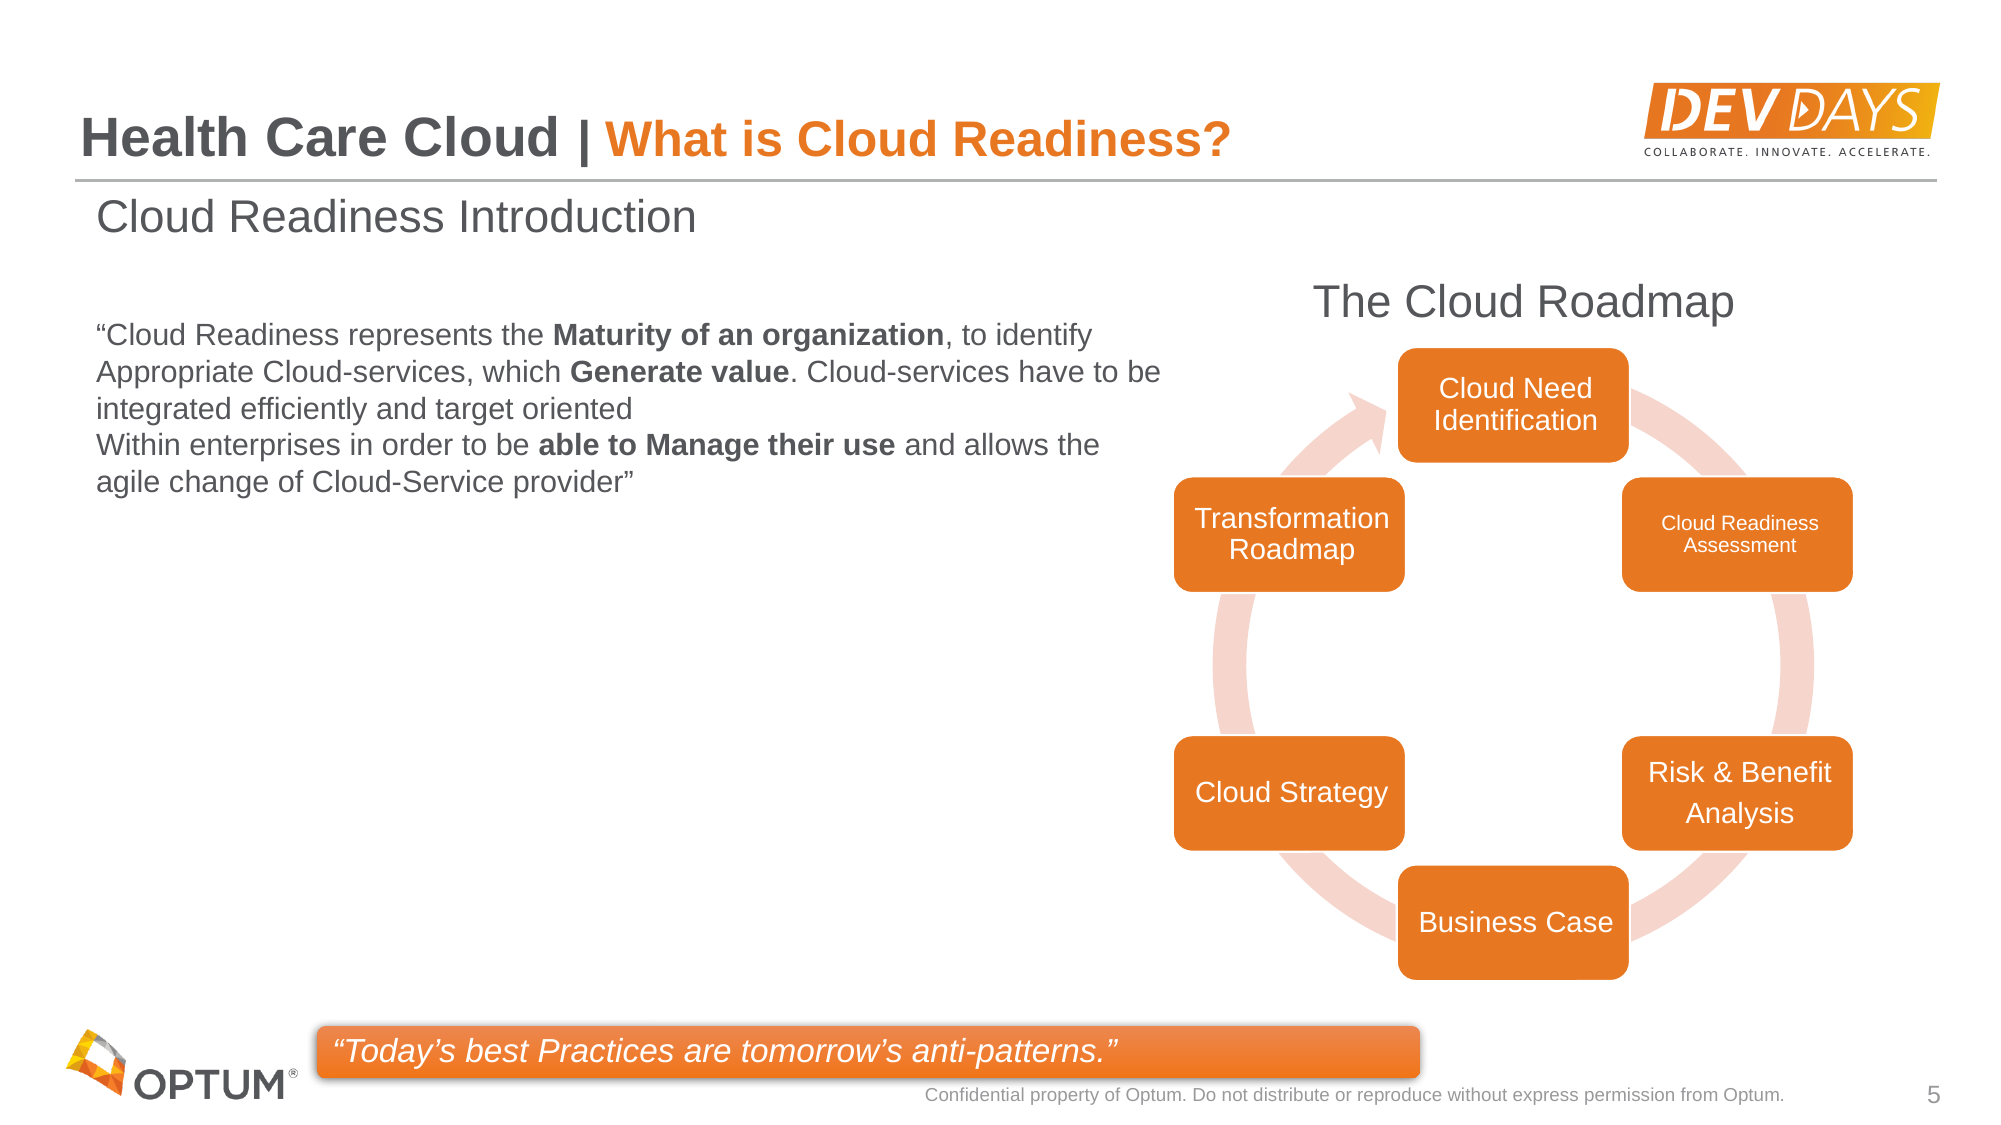

Health Care Cloud | What is Cloud Readiness?
Cloud Readiness Introduction
The Cloud Roadmap
“Cloud Readiness represents the Maturity of an organization, to identify Appropriate Cloud-services, which Generate value. Cloud-services have to be integrated efficiently and target oriented
Within enterprises in order to be able to Manage their use and allows the agile change of Cloud-Service provider”
Cloud Need Identification
Cloud Readiness Assessment
Risk & Benefit
Analysis
Business Case
Cloud Strategy
Transformation Roadmap
“Today’s best Practices are tomorrow’s anti-patterns.”
Confidential property of Optum. Do not distribute or reproduce without express permission from Optum.
5